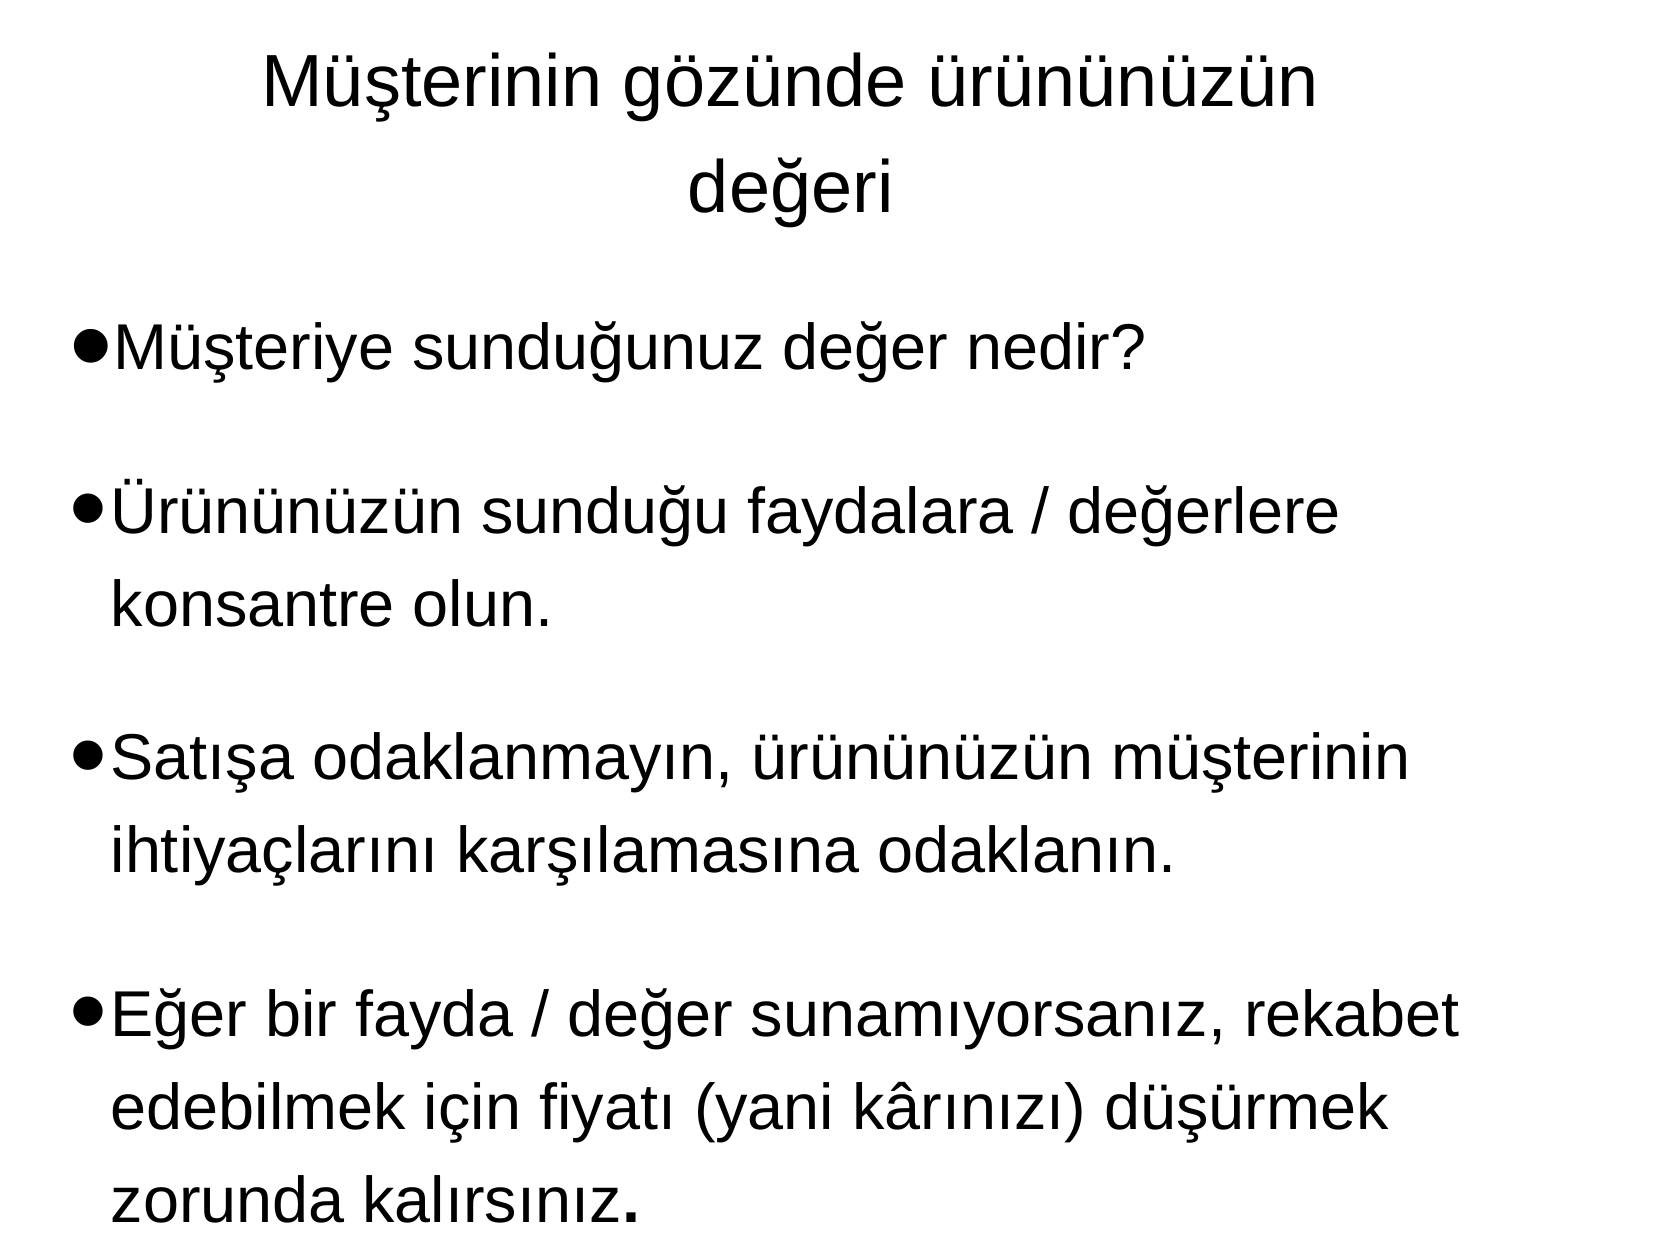

Müşterinin gözünde ürününüzün değeri

Müşteriye sunduğunuz değer nedir?

Ürününüzün sunduğu faydalara / değerlere konsantre olun.

Satışa odaklanmayın, ürününüzün müşterinin ihtiyaçlarını karşılamasına odaklanın.

Eğer bir fayda / değer sunamıyorsanız, rekabet edebilmek için fiyatı (yani kârınızı) düşürmek zorunda kalırsınız.